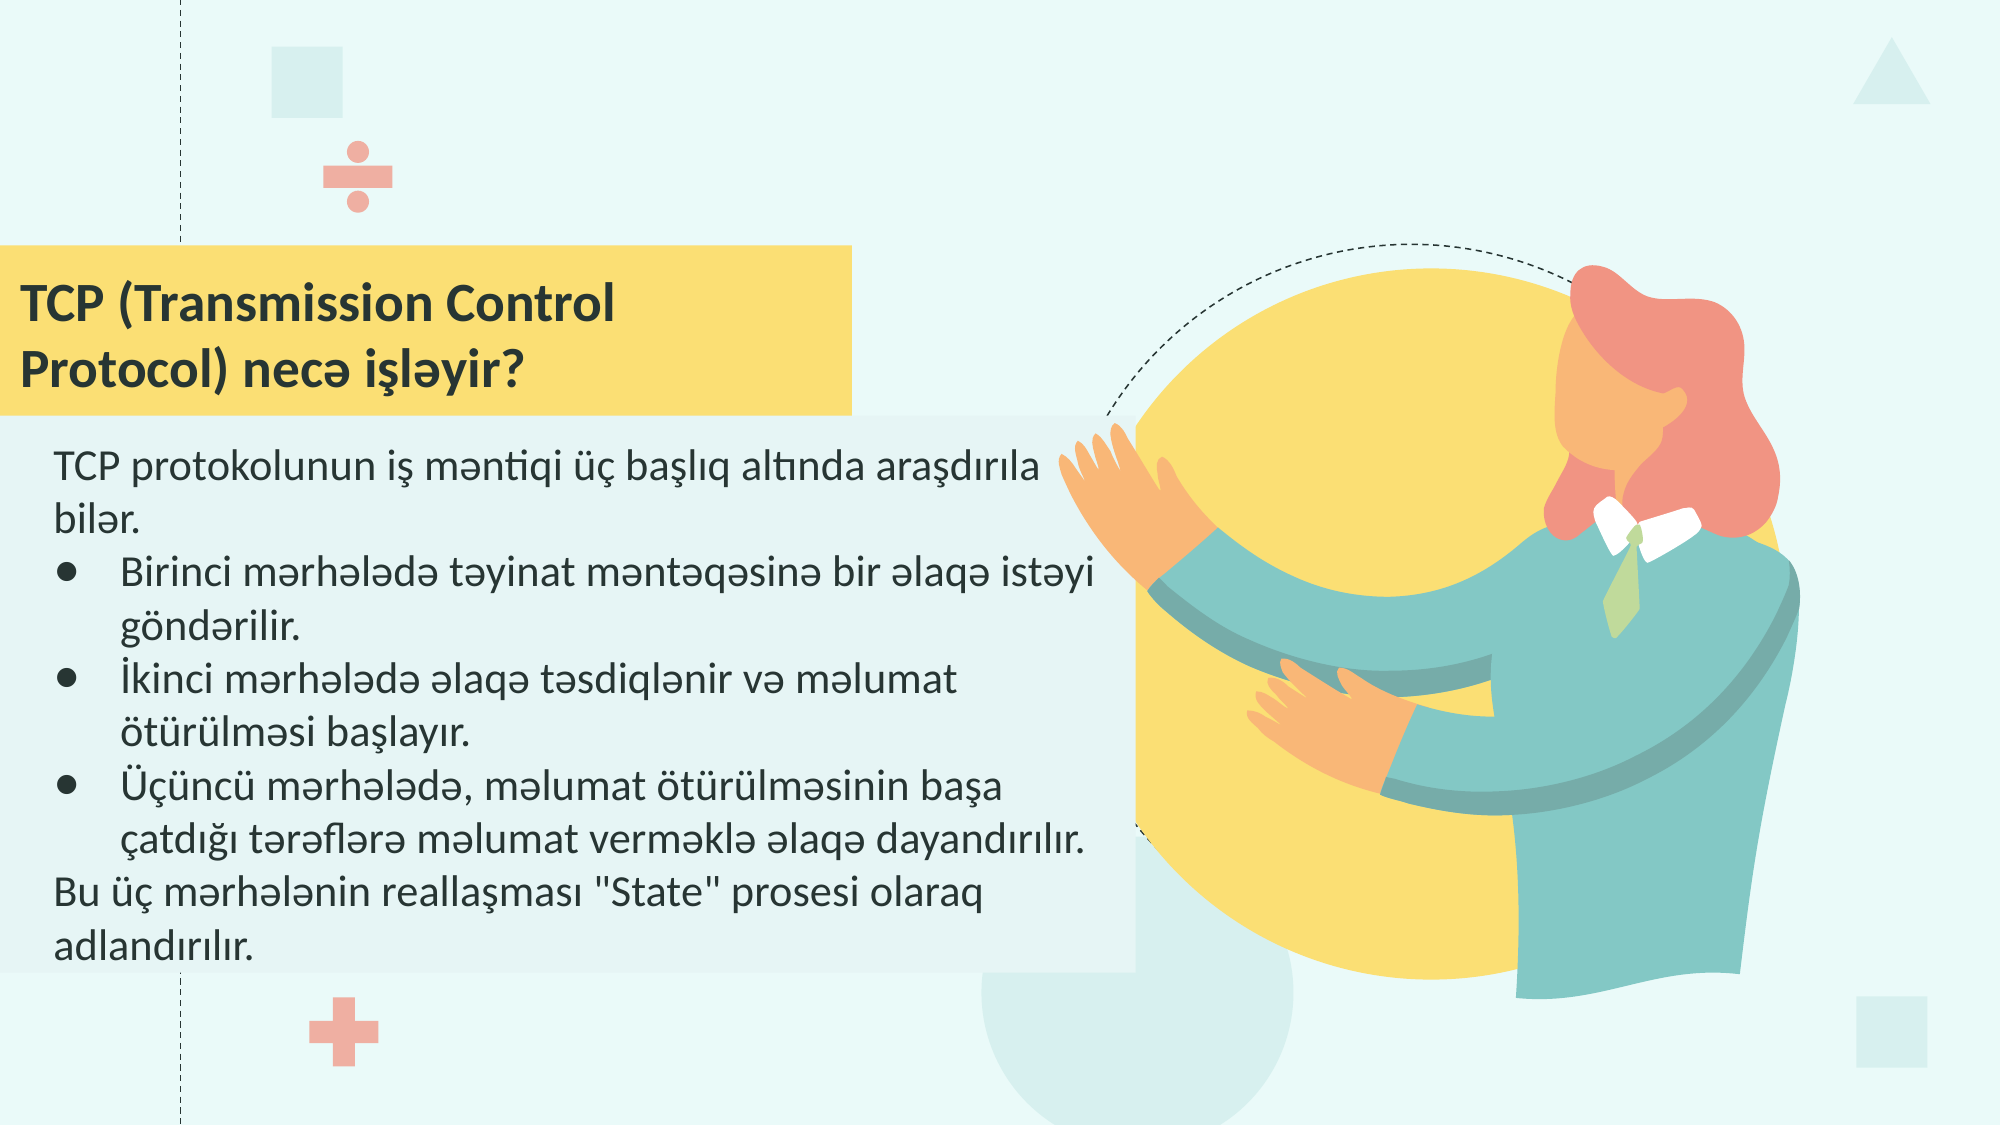

# TCP (Transmission Control    Protocol) necə işləyir?

TCP protokolunun iş məntiqi üç başlıq altında araşdırıla bilər.
Birinci mərhələdə təyinat məntəqəsinə bir əlaqə istəyi göndərilir.
İkinci mərhələdə əlaqə təsdiqlənir və məlumat ötürülməsi başlayır.
Üçüncü mərhələdə, məlumat ötürülməsinin başa çatdığı tərəflərə məlumat verməklə əlaqə dayandırılır.
Bu üç mərhələnin reallaşması "State" prosesi olaraq adlandırılır.